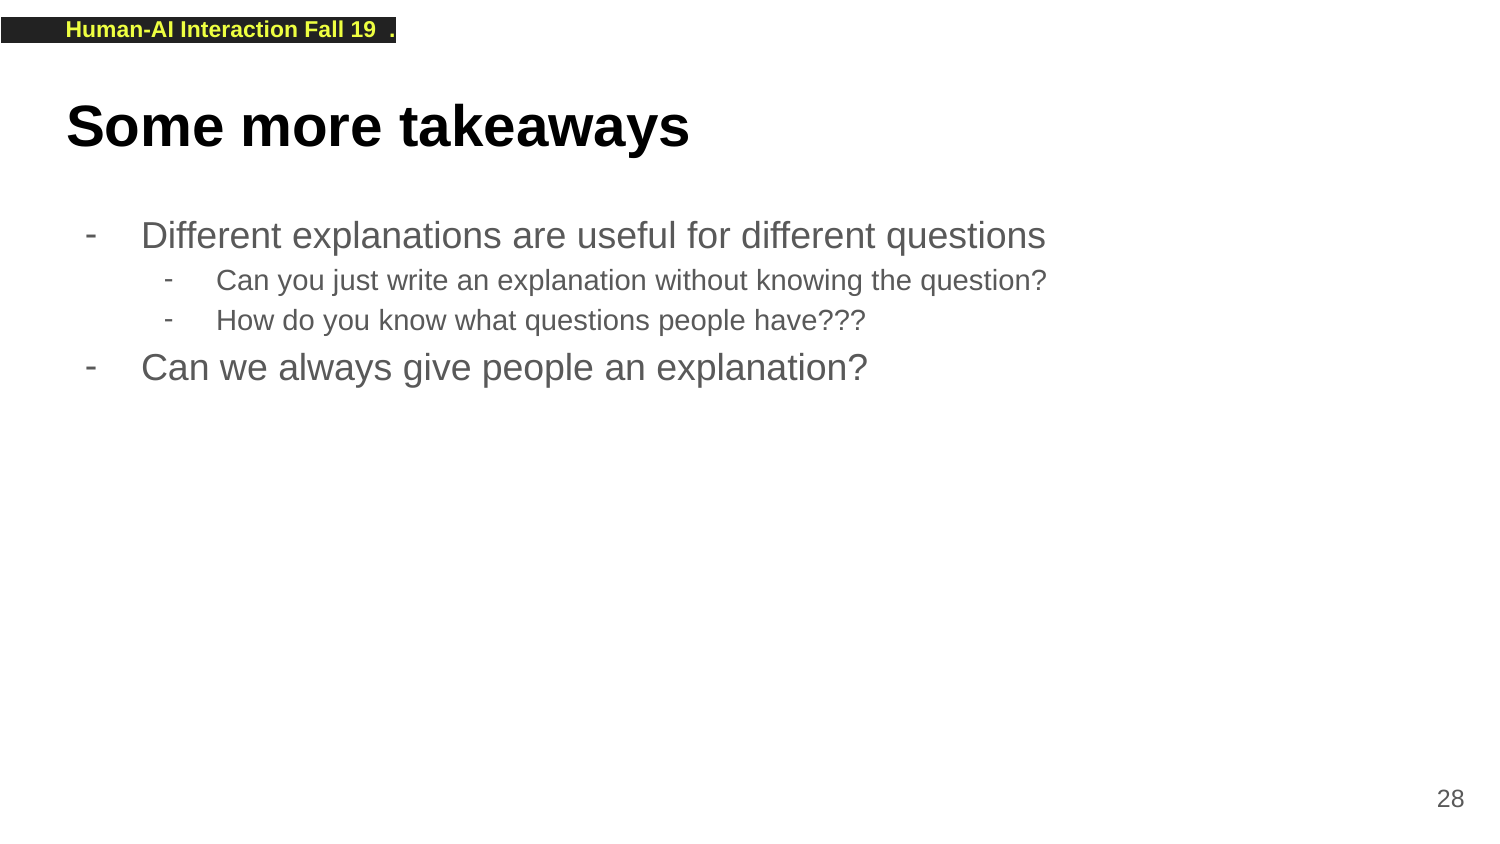

# Some more takeaways
Different explanations are useful for different questions
Can you just write an explanation without knowing the question?
How do you know what questions people have???
Can we always give people an explanation?
28